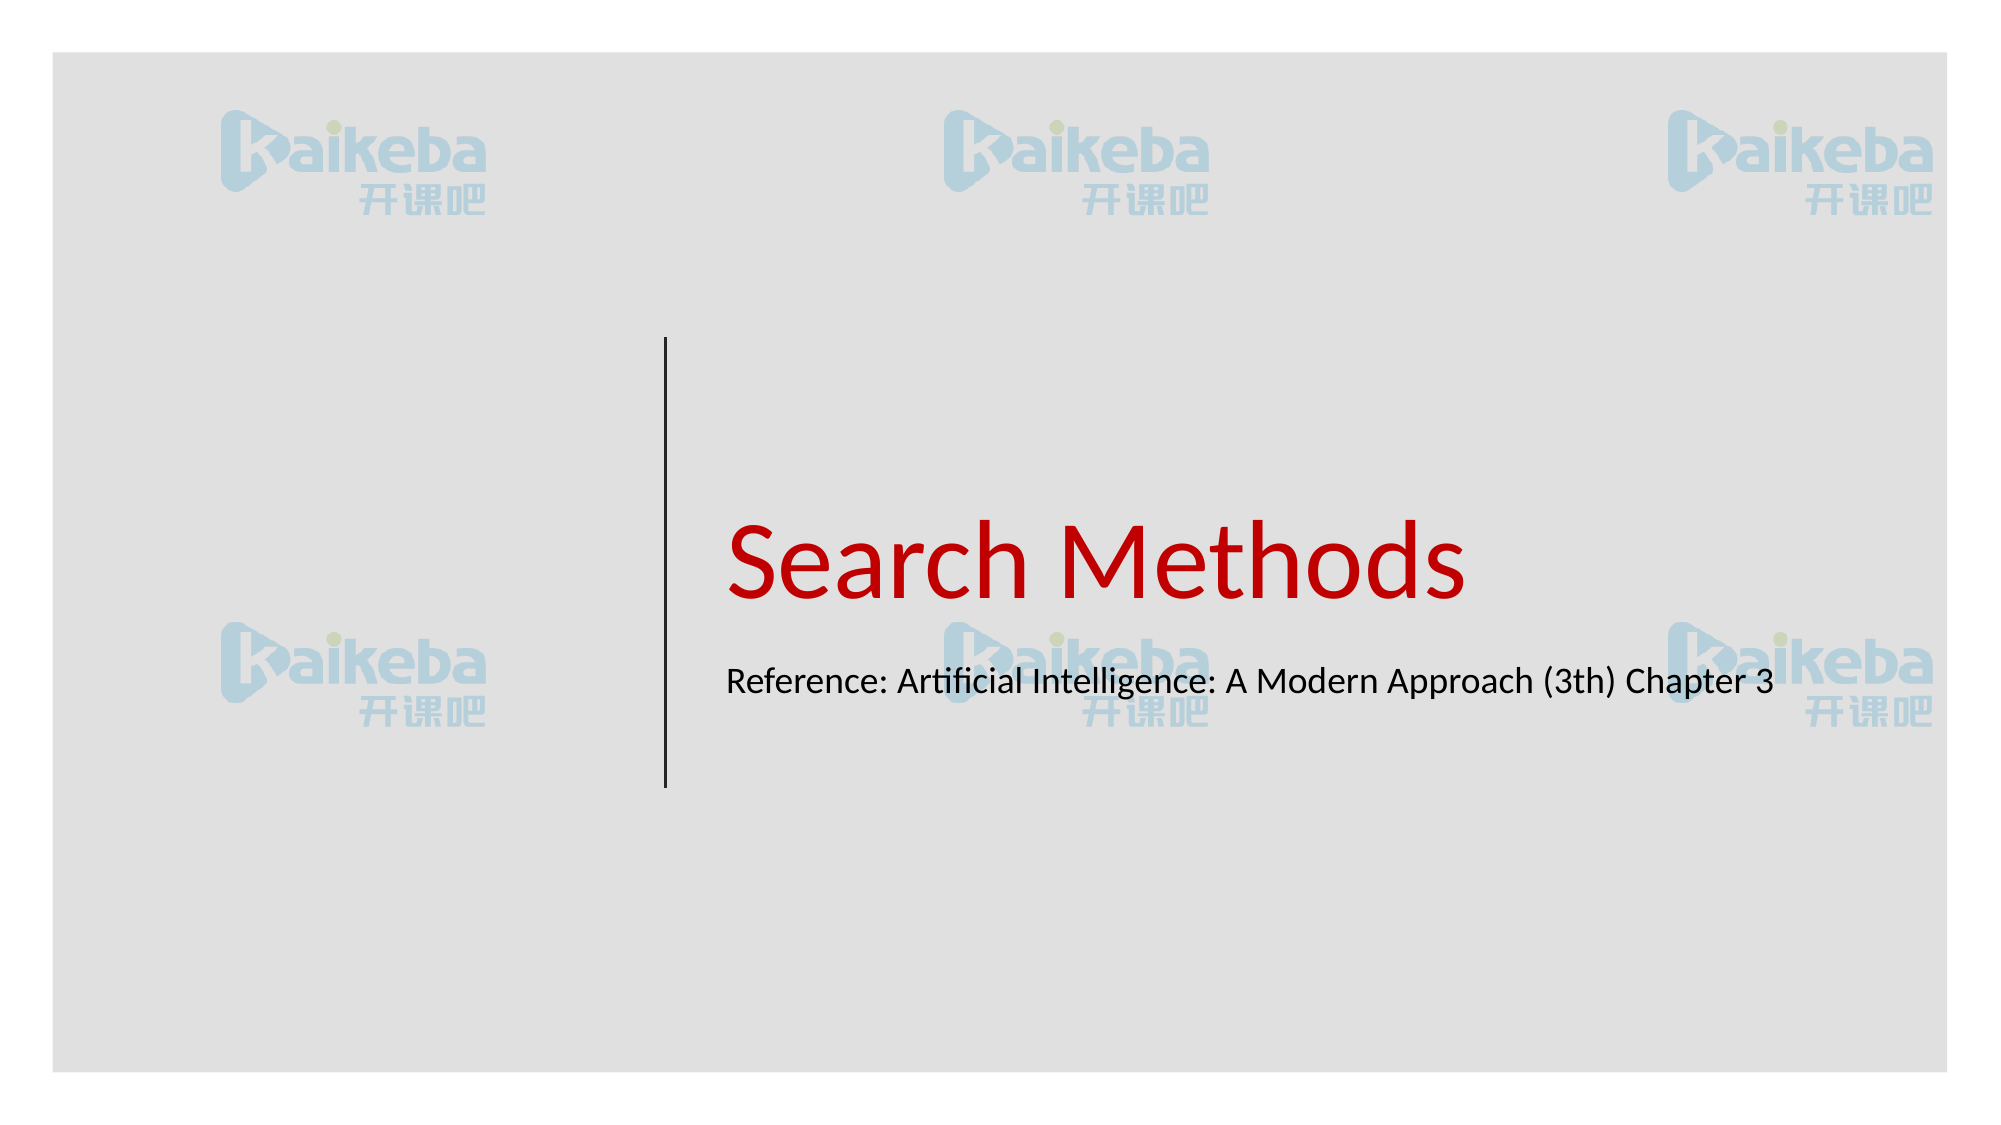

# Search Methods

Reference: Artificial Intelligence: A Modern Approach (3th) Chapter 3